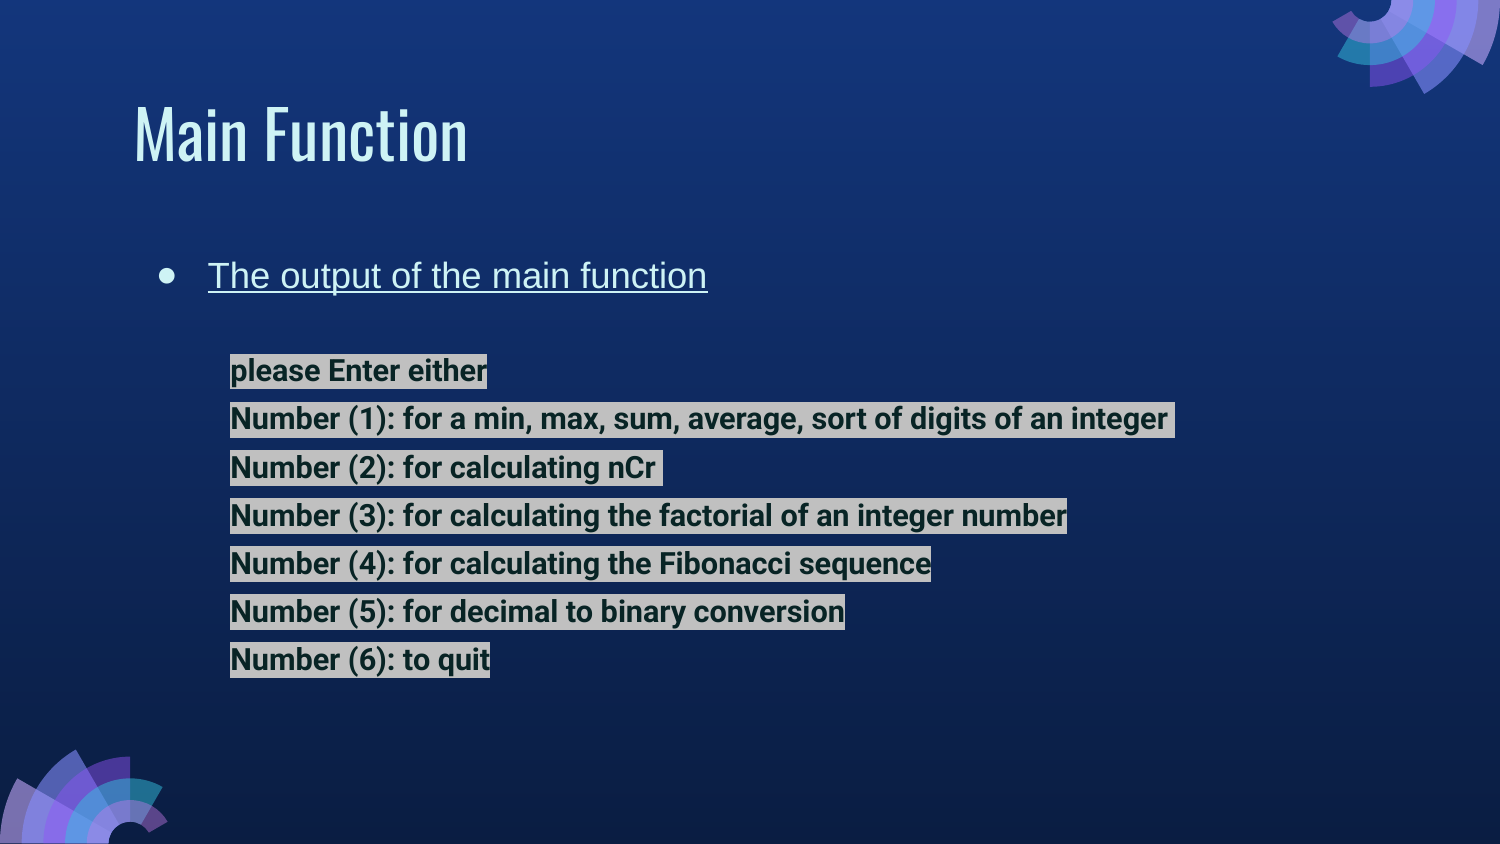

# Main Function
The output of the main function

please Enter either
Number (1): for a min, max, sum, average, sort of digits of an integer
Number (2): for calculating nCr
Number (3): for calculating the factorial of an integer number
Number (4): for calculating the Fibonacci sequence
Number (5): for decimal to binary conversion
Number (6): to quit